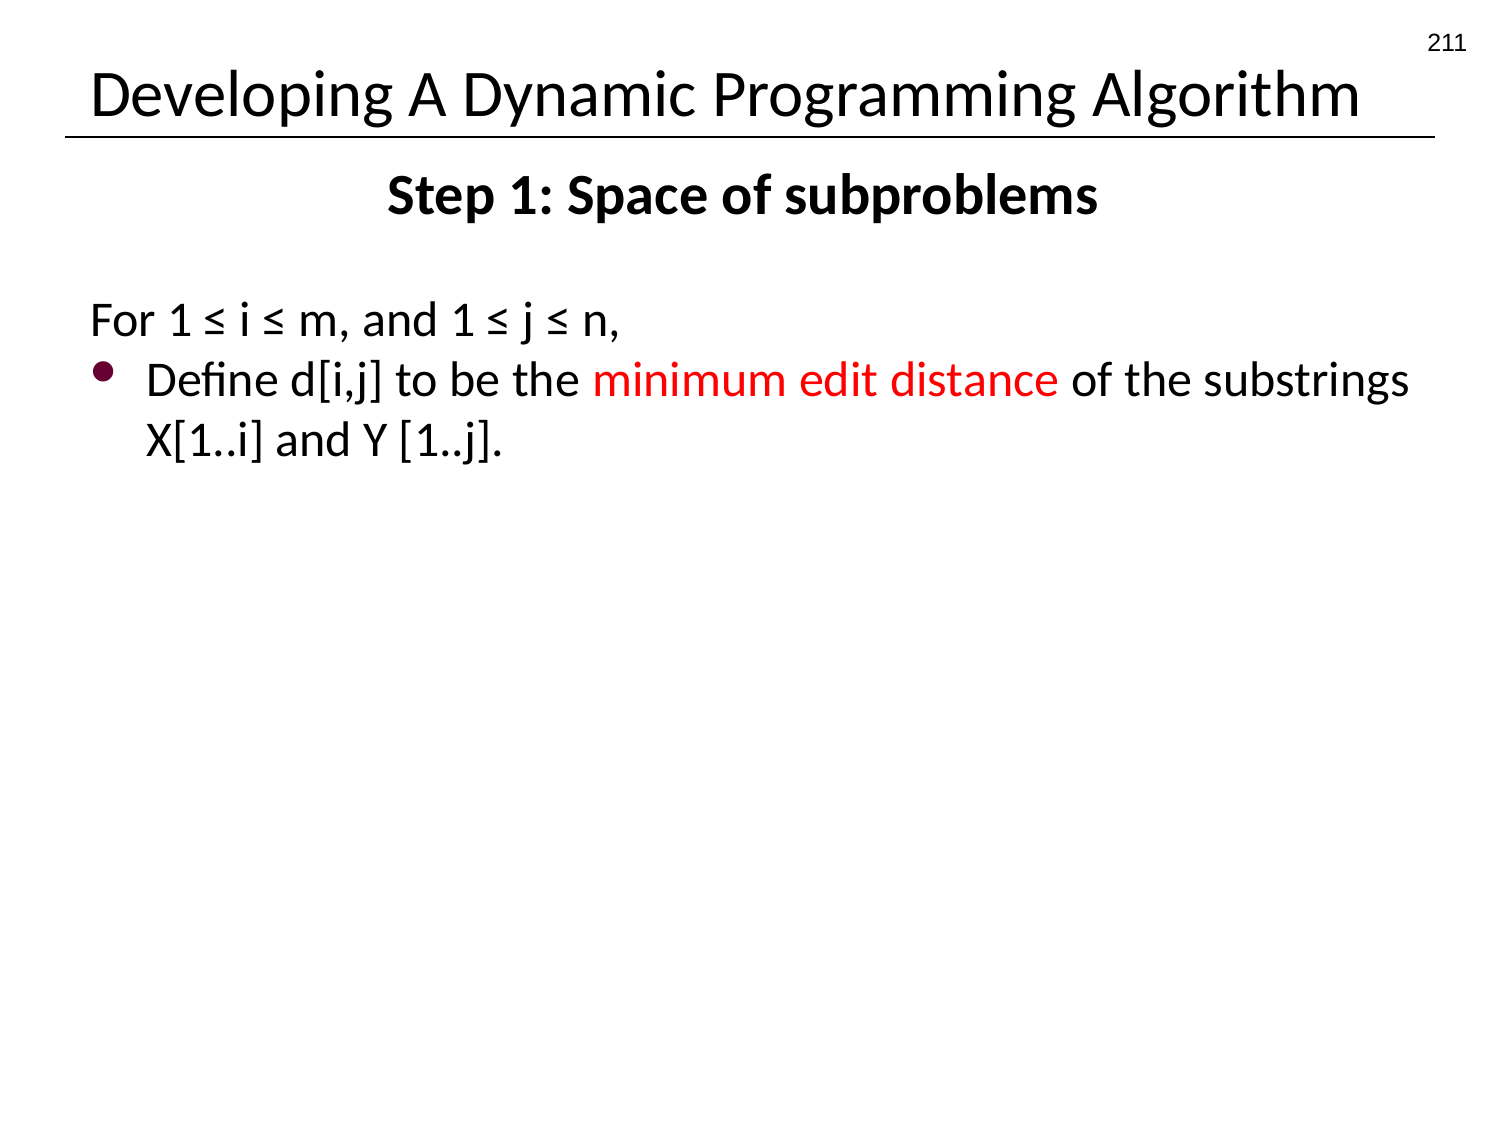

211
# Developing A Dynamic Programming Algorithm
Step 1: Space of subproblems

For 1 ≤ i ≤ m, and 1 ≤ j ≤ n,
Define d[i,j] to be the minimum edit distance of the substrings X[1..i] and Y [1..j].